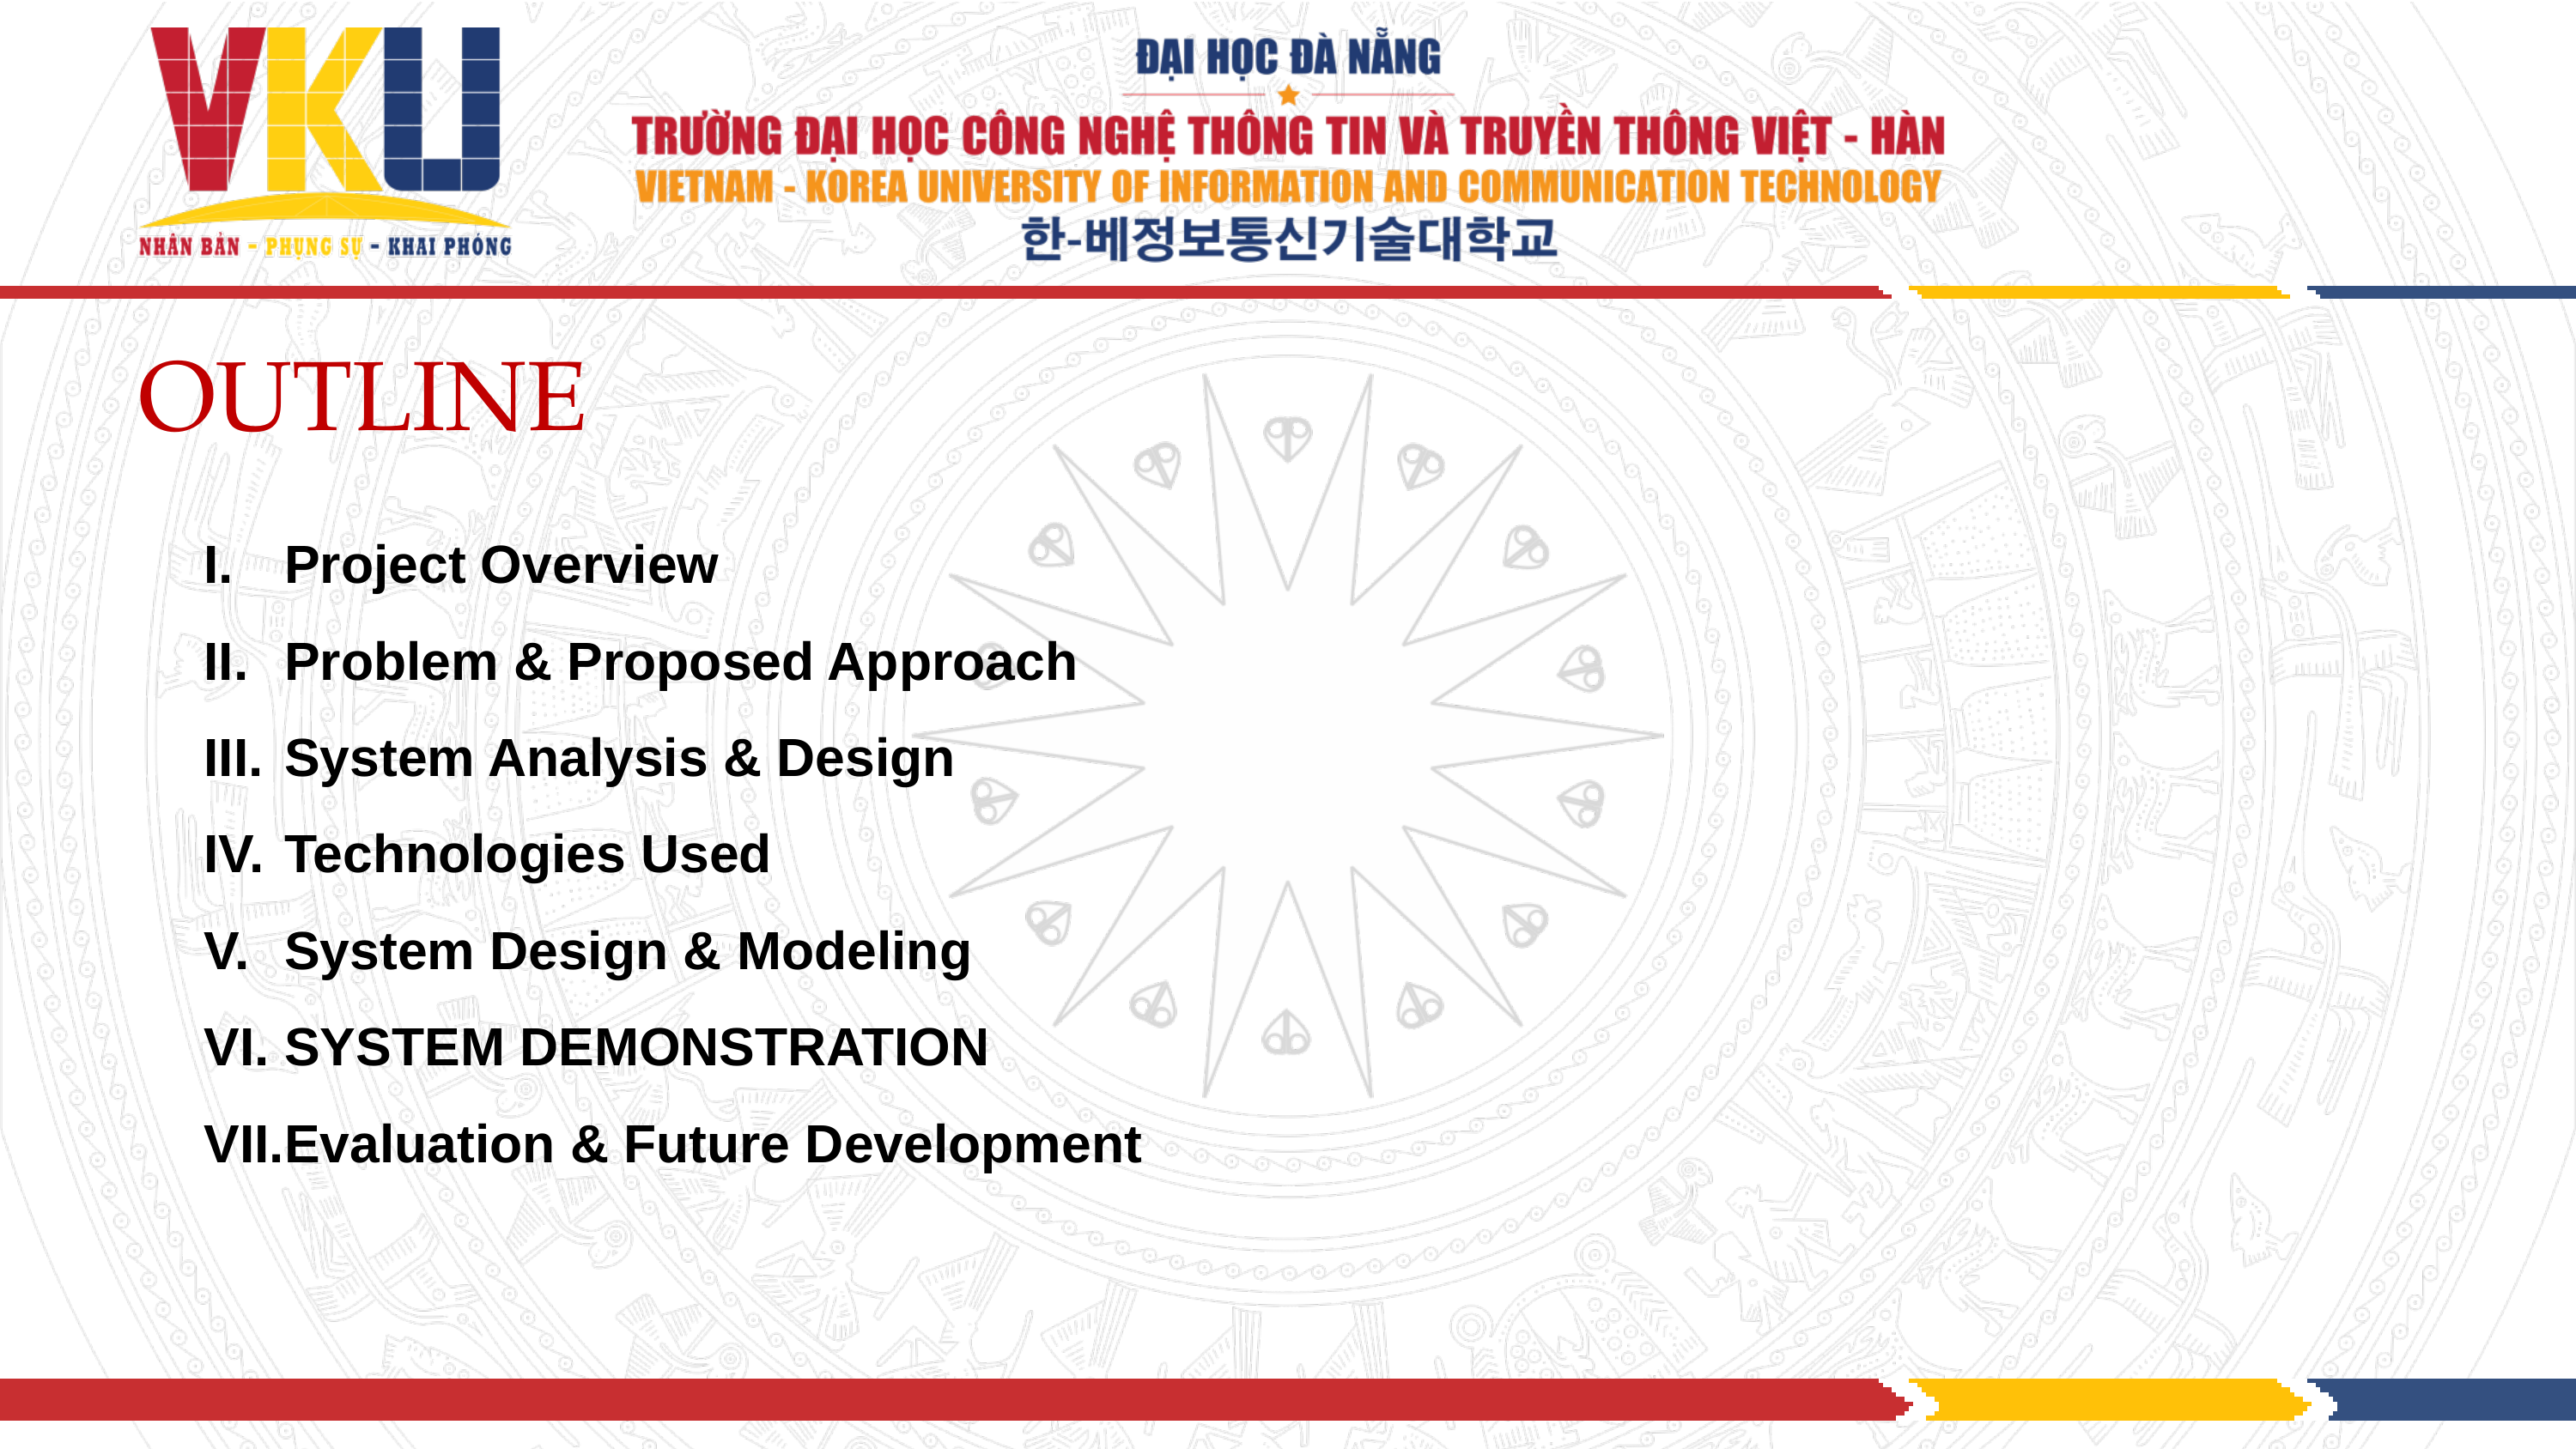

OUTLINE
Project Overview
Problem & Proposed Approach
System Analysis & Design
Technologies Used
System Design & Modeling
SYSTEM DEMONSTRATION
Evaluation & Future Development